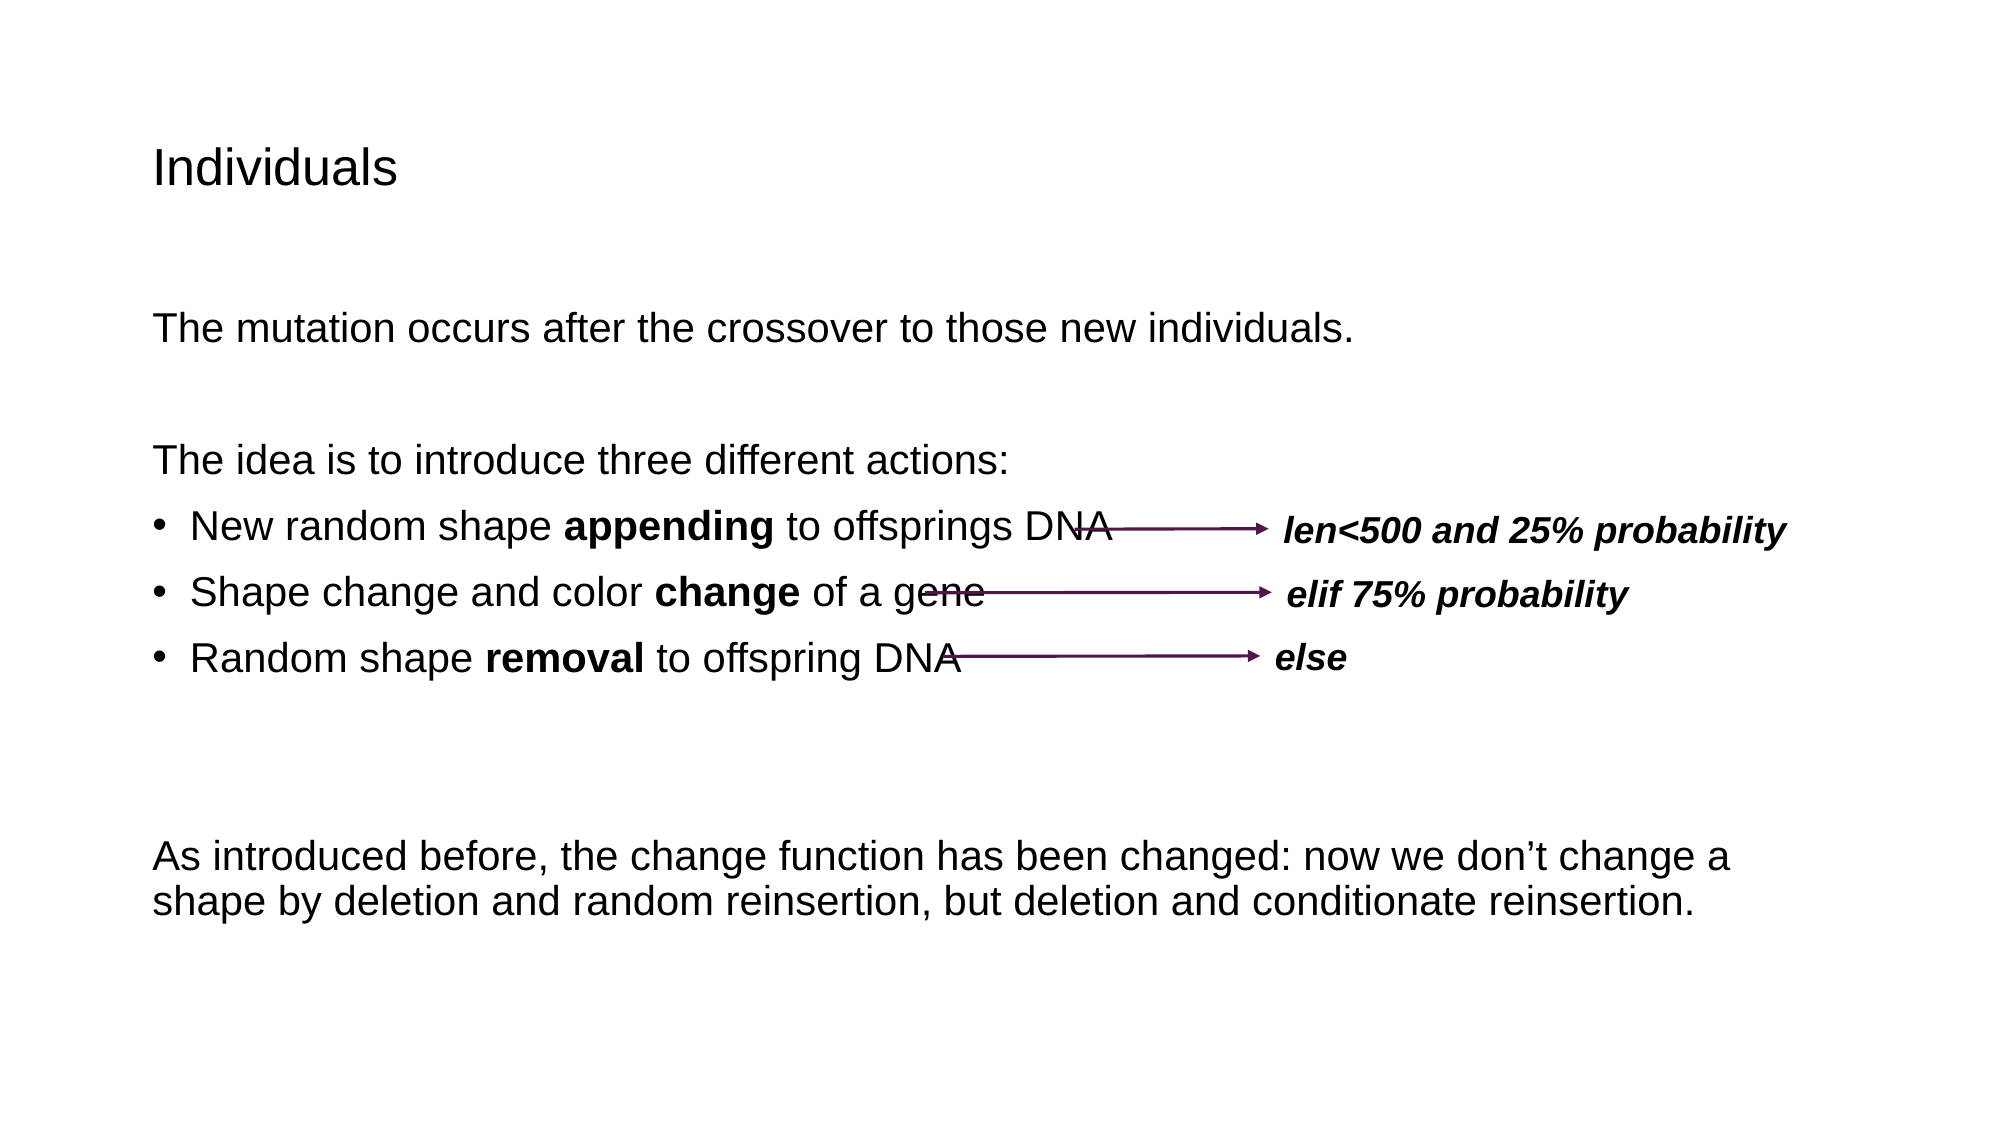

# Individuals
The mutation occurs after the crossover to those new individuals.

The idea is to introduce three different actions:
New random shape appending to offsprings DNA
Shape change and color change of a gene
Random shape removal to offspring DNA

As introduced before, the change function has been changed: now we don’t change a shape by deletion and random reinsertion, but deletion and conditionate reinsertion.
len<500 and 25% probability
elif 75% probability
else